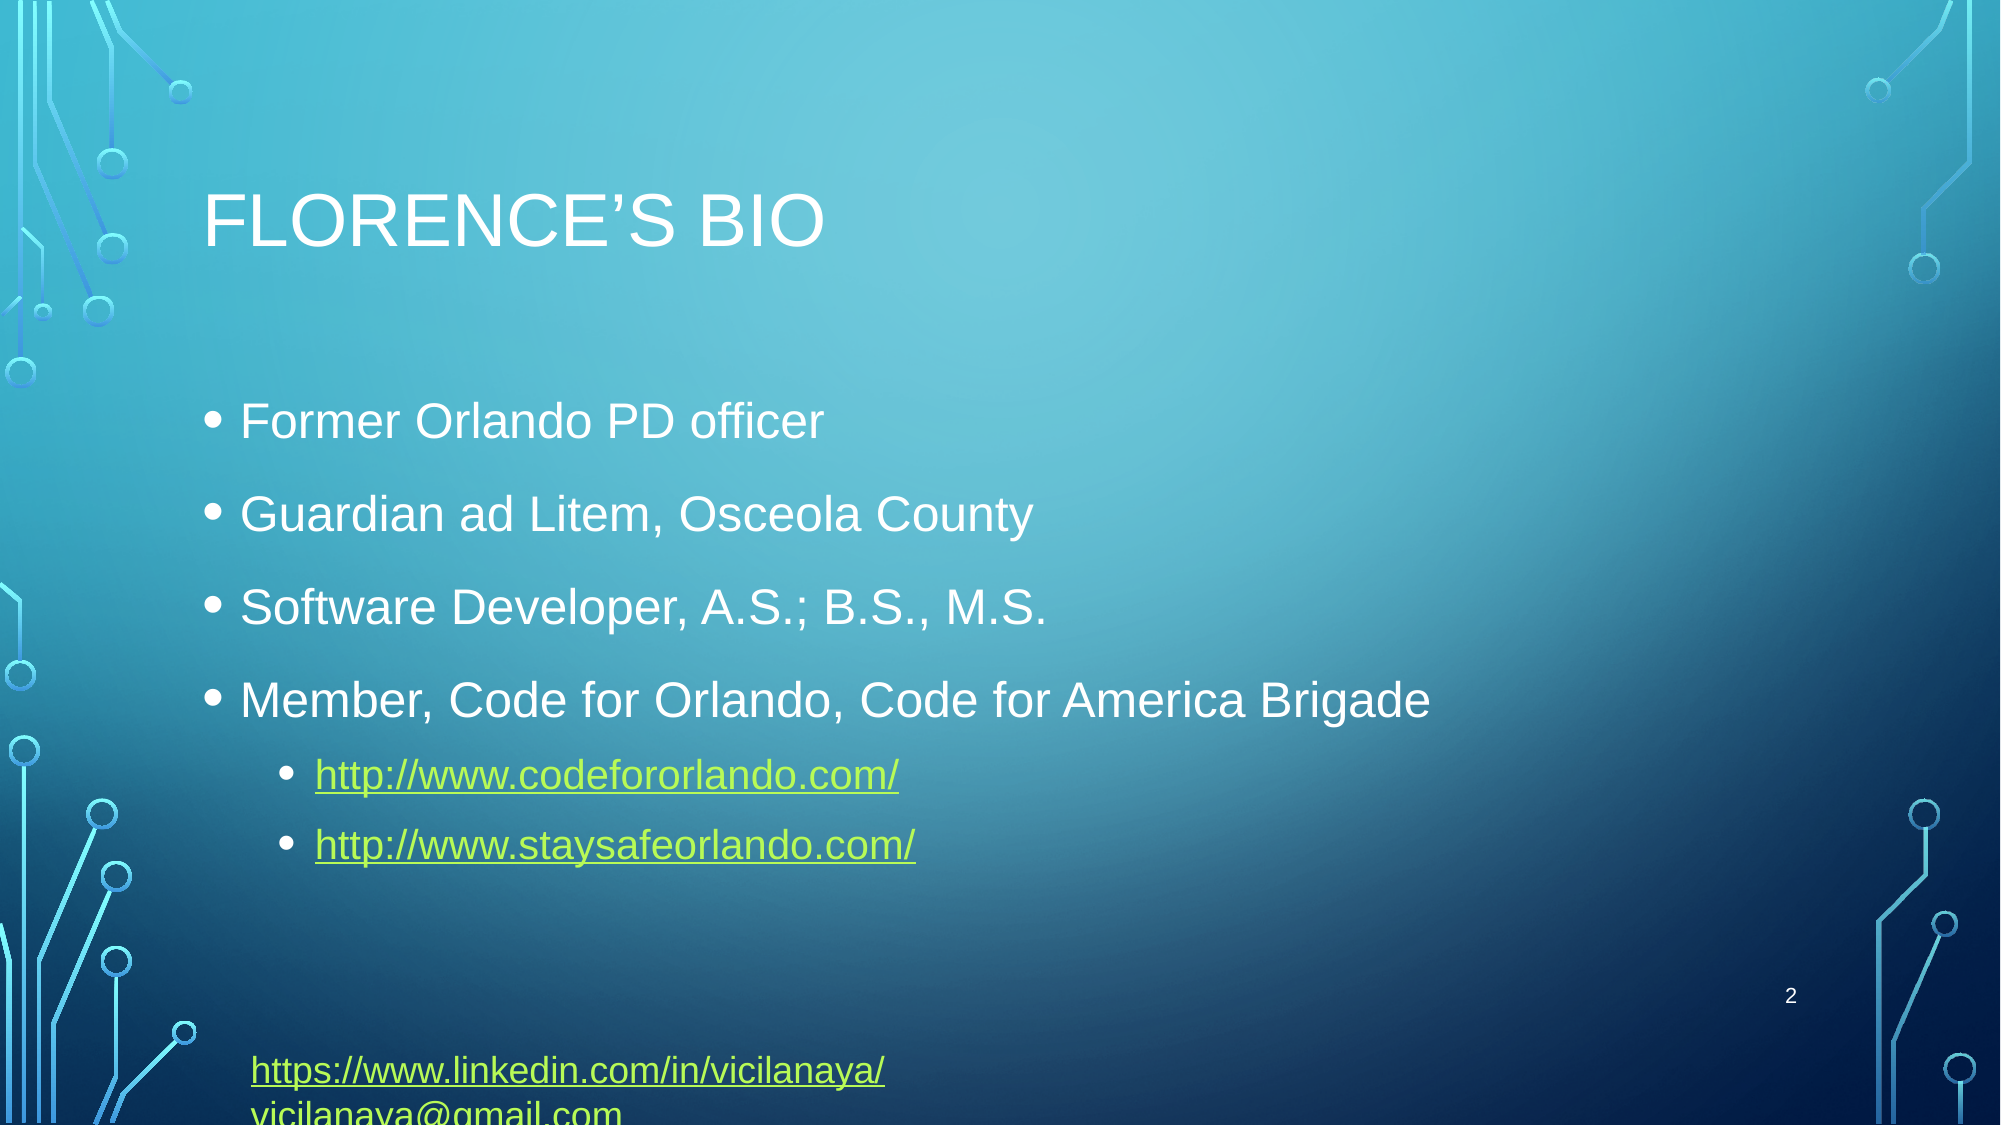

# Florence’s Bio
Former Orlando PD officer
Guardian ad Litem, Osceola County
Software Developer, A.S.; B.S., M.S.
Member, Code for Orlando, Code for America Brigade
http://www.codefororlando.com/
http://www.staysafeorlando.com/
2
https://www.linkedin.com/in/vicilanaya/					vicilanaya@gmail.com